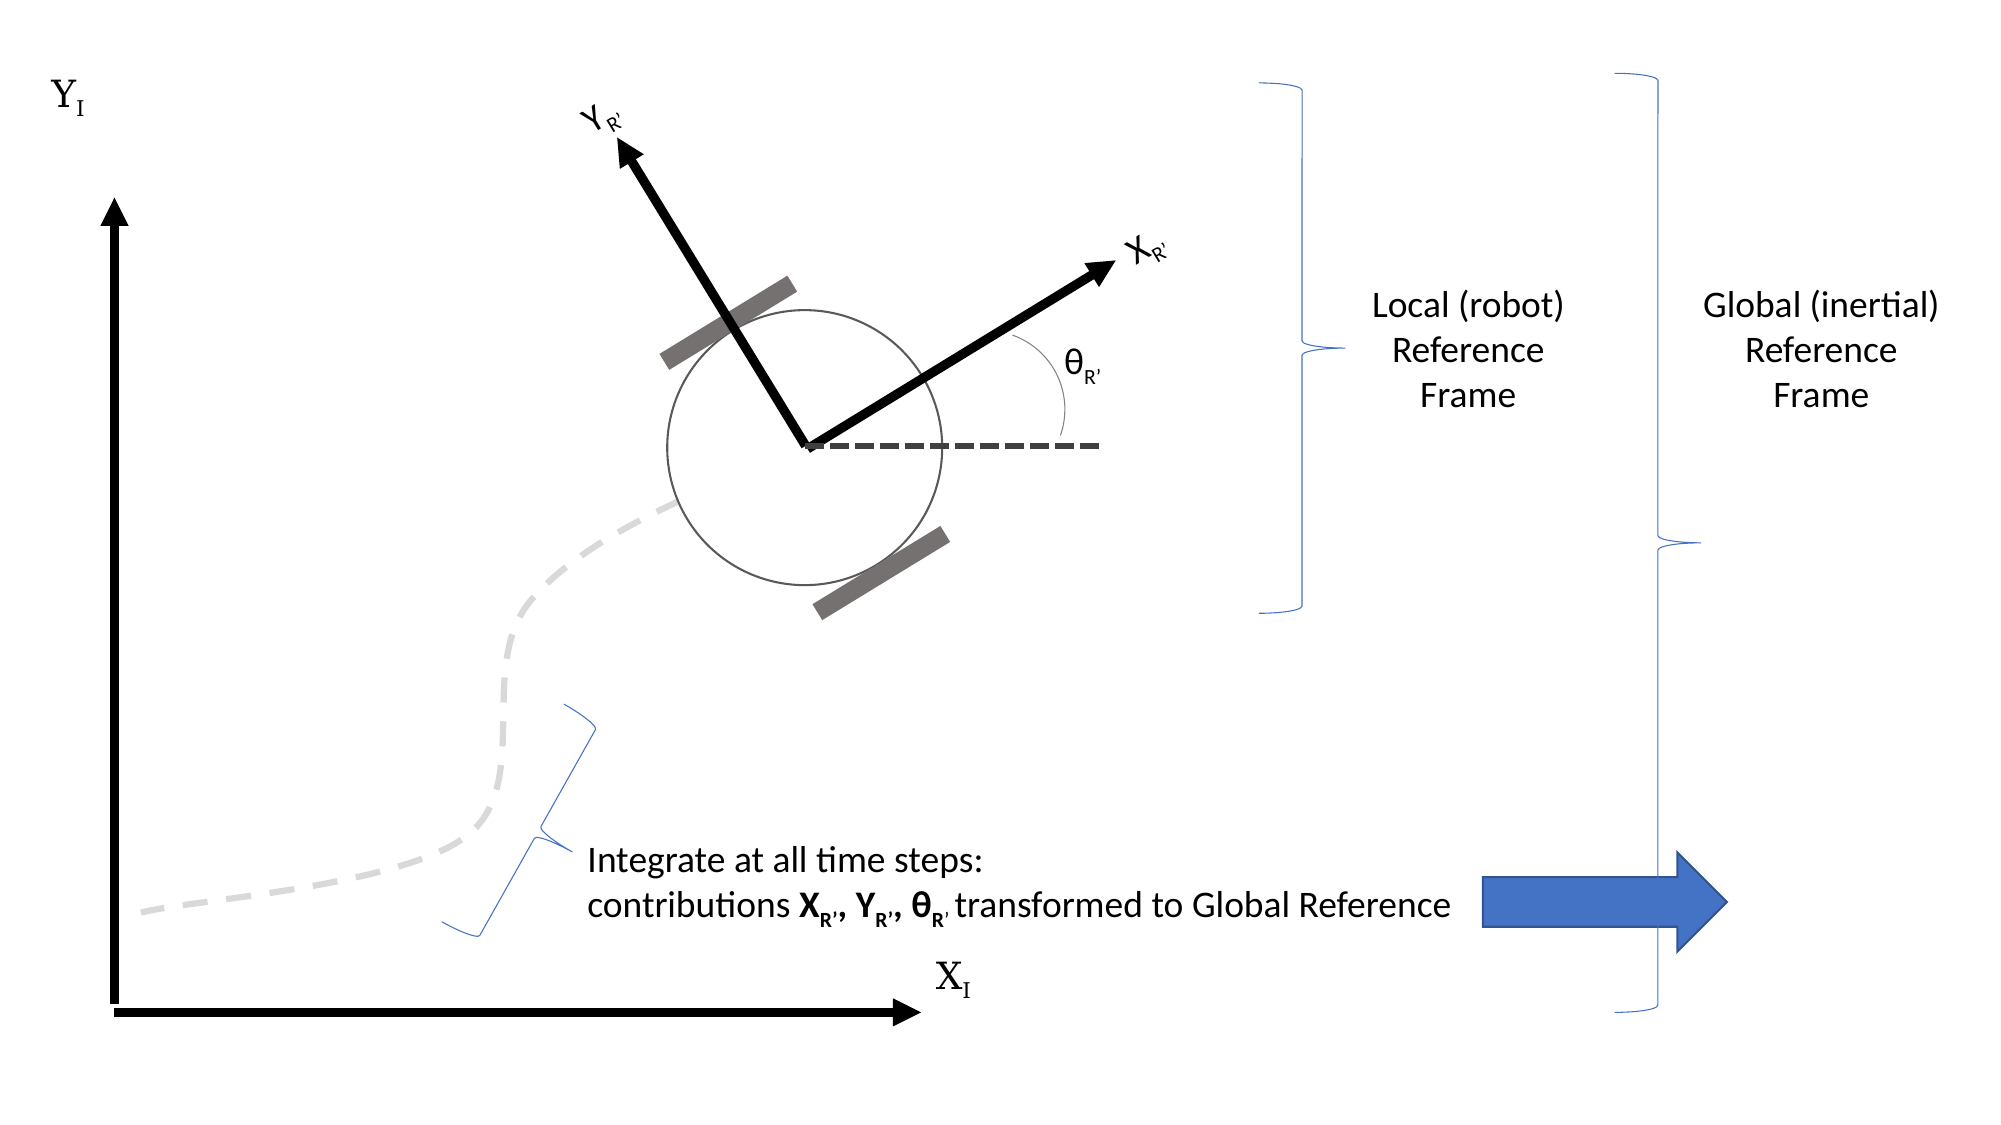

YR’
XR’
YI
XI

Local (robot)
Reference
Frame
Global (inertial)
Reference
Frame

θR’

Integrate at all time steps:
contributions XR’, YR’, θR’ transformed to Global Reference